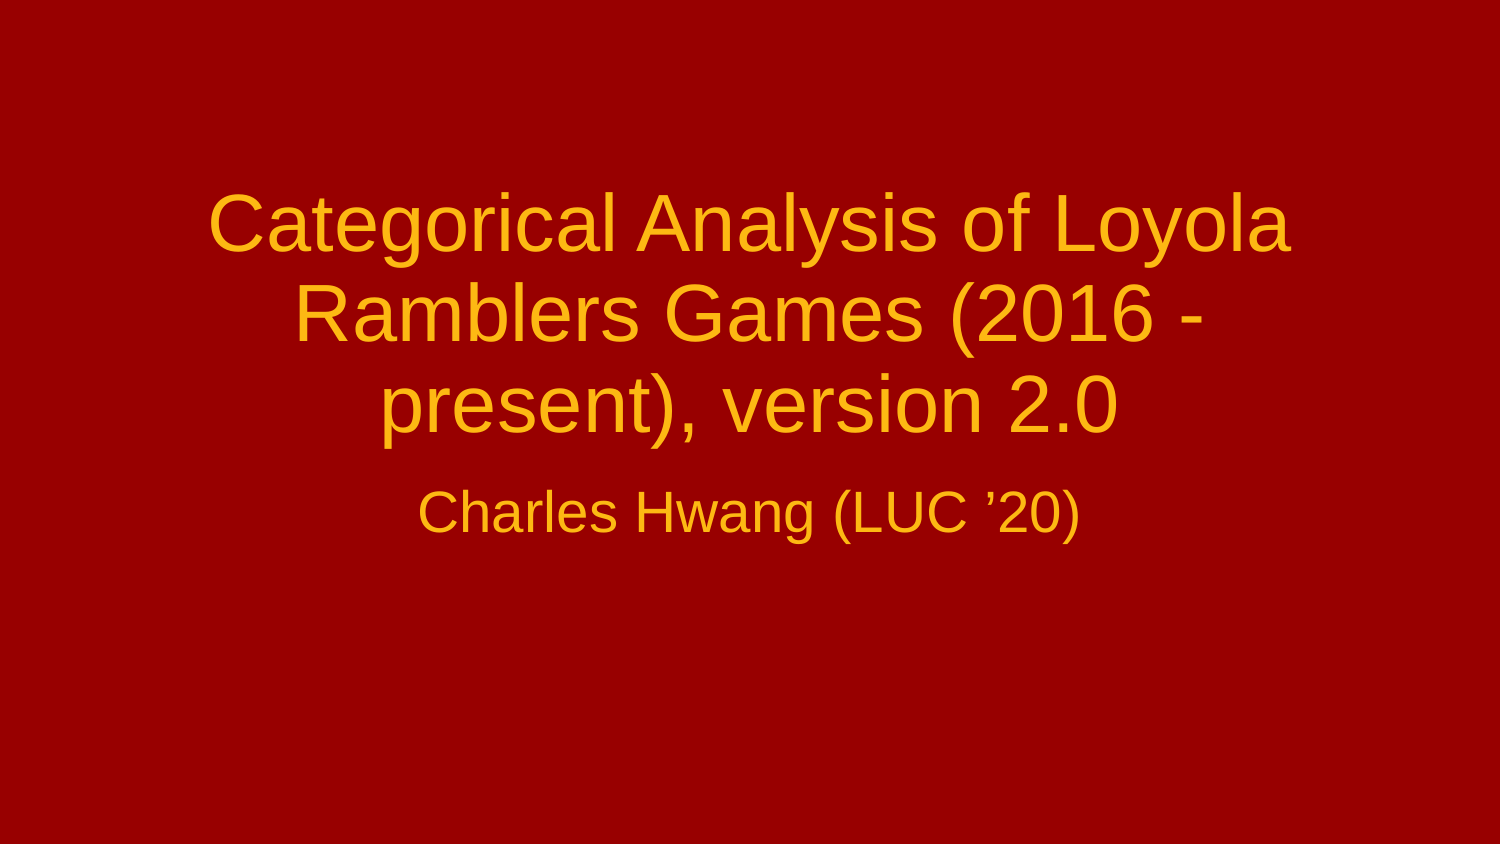

# Categorical Analysis of Loyola Ramblers Games (2016 - present), version 2.0
Charles Hwang (LUC ’20)